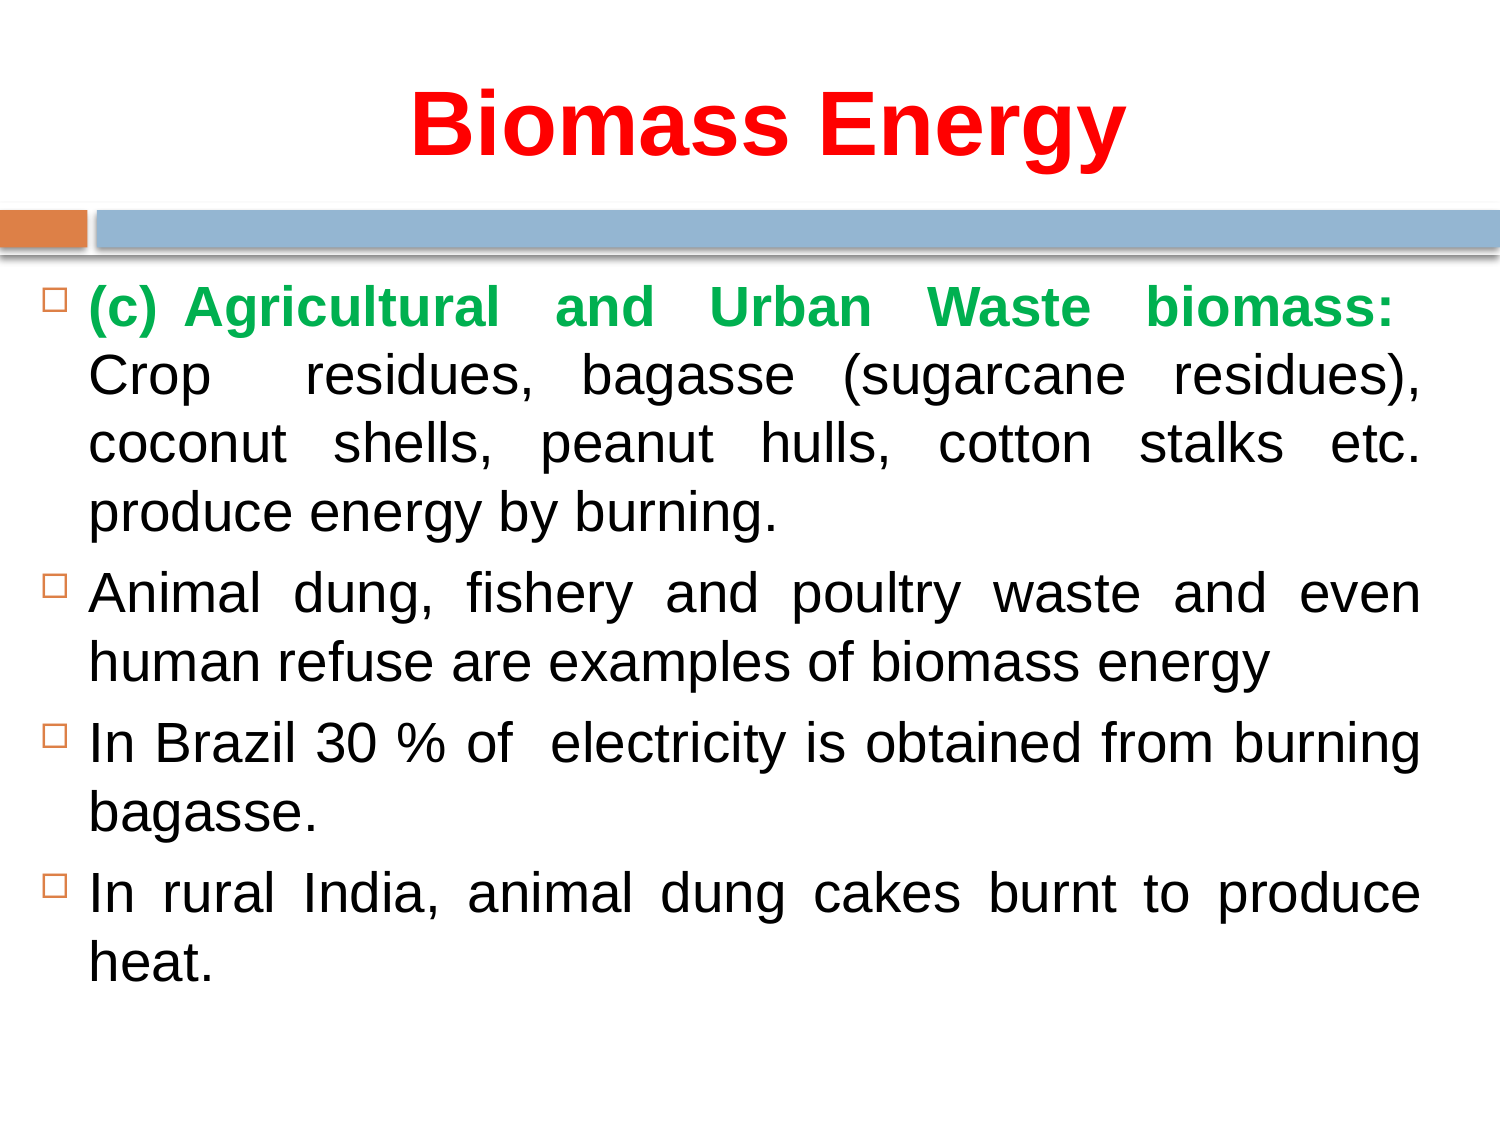

# Biomass Energy
(c) Agricultural  and  Urban  Waste  biomass:  Crop  residues, bagasse (sugarcane residues), coconut shells, peanut hulls, cotton stalks etc. produce energy by burning.
Animal dung, fishery and poultry waste and even human refuse are examples of biomass energy
In Brazil 30 % of  electricity is obtained from burning bagasse.
In rural India, animal dung cakes burnt to produce heat.